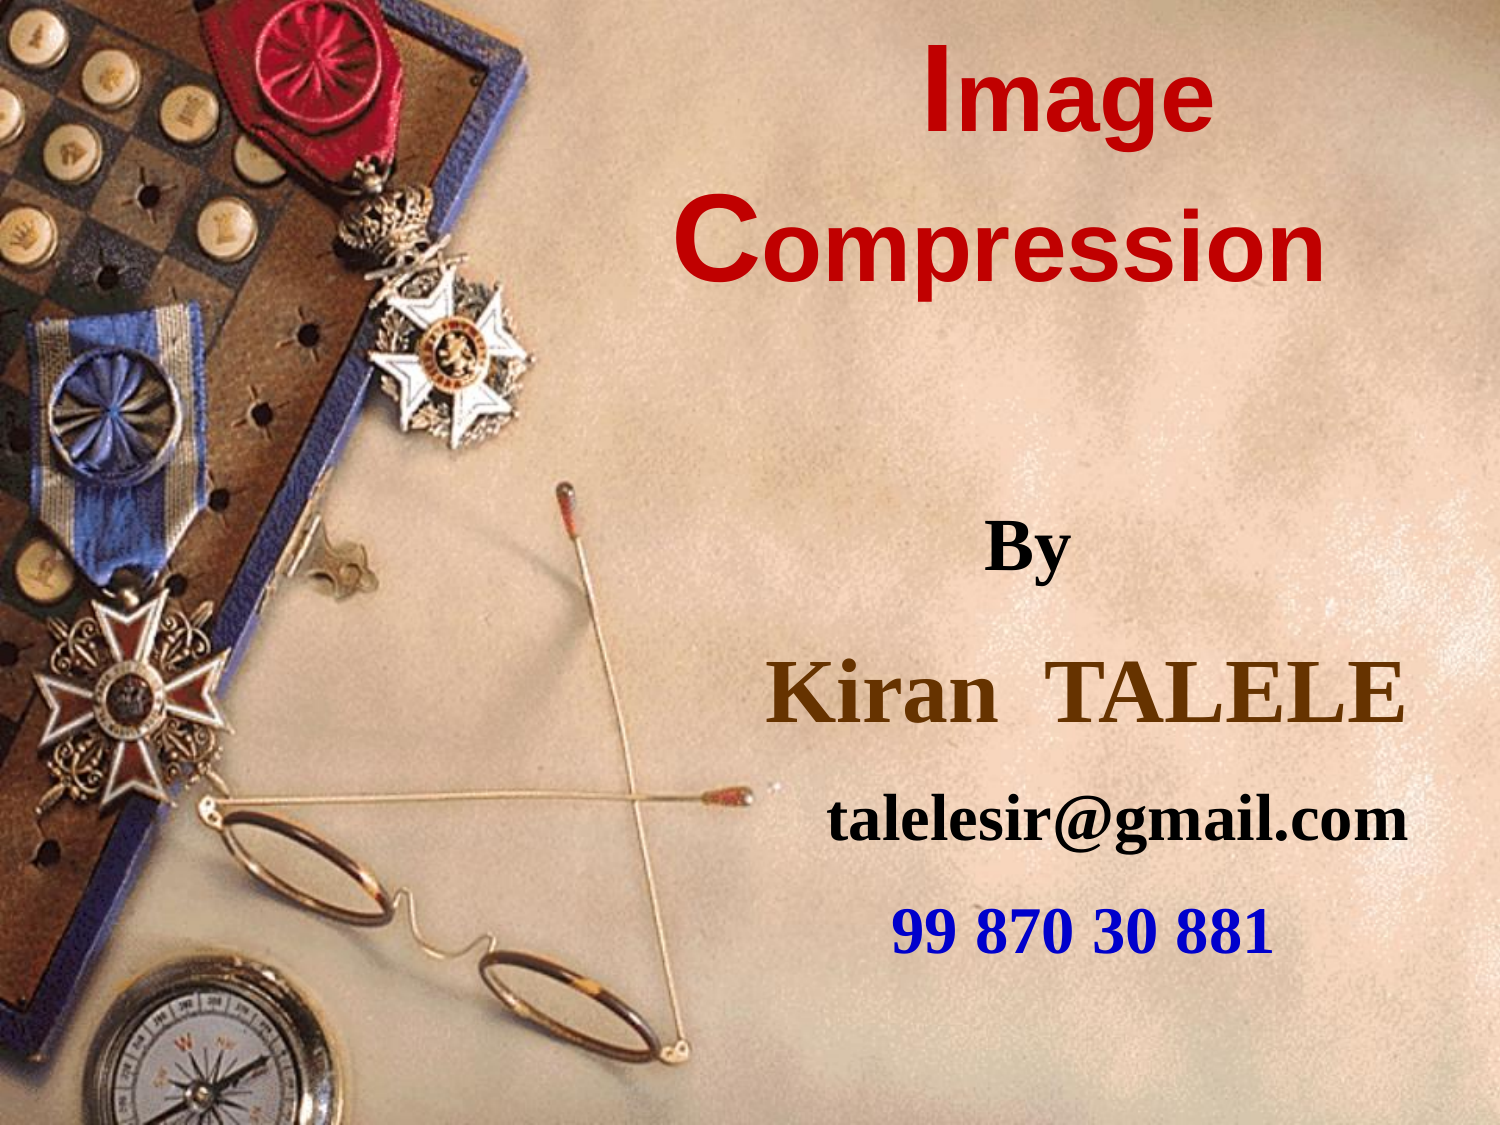

# Image Compression
           By
 Kiran  TALELE
talelesir@gmail.com
                     99 870 30 881